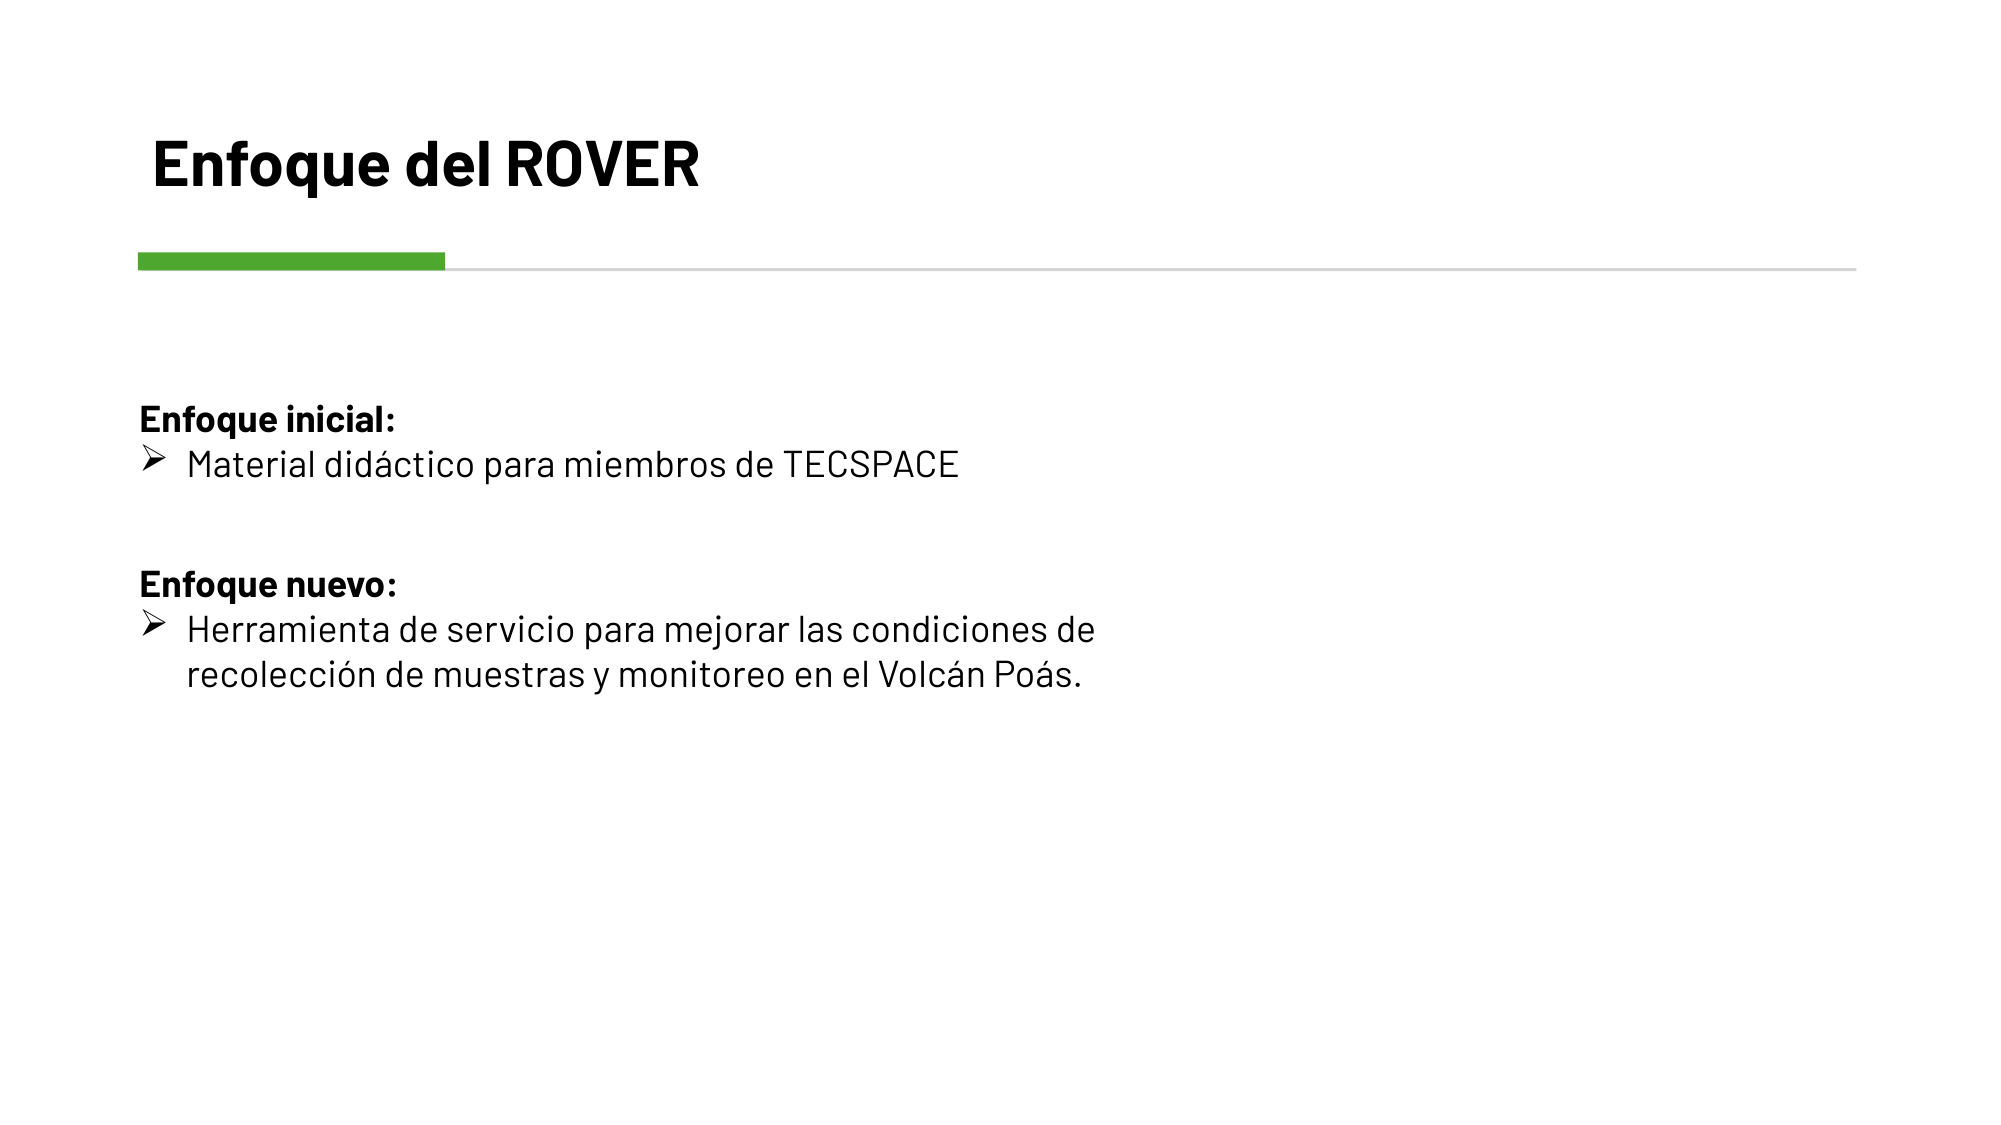

# Enfoque del ROVER

Enfoque inicial:
Material didáctico para miembros de TECSPACE
Enfoque nuevo:
Herramienta de servicio para mejorar las condiciones de recolección de muestras y monitoreo en el Volcán Poás.